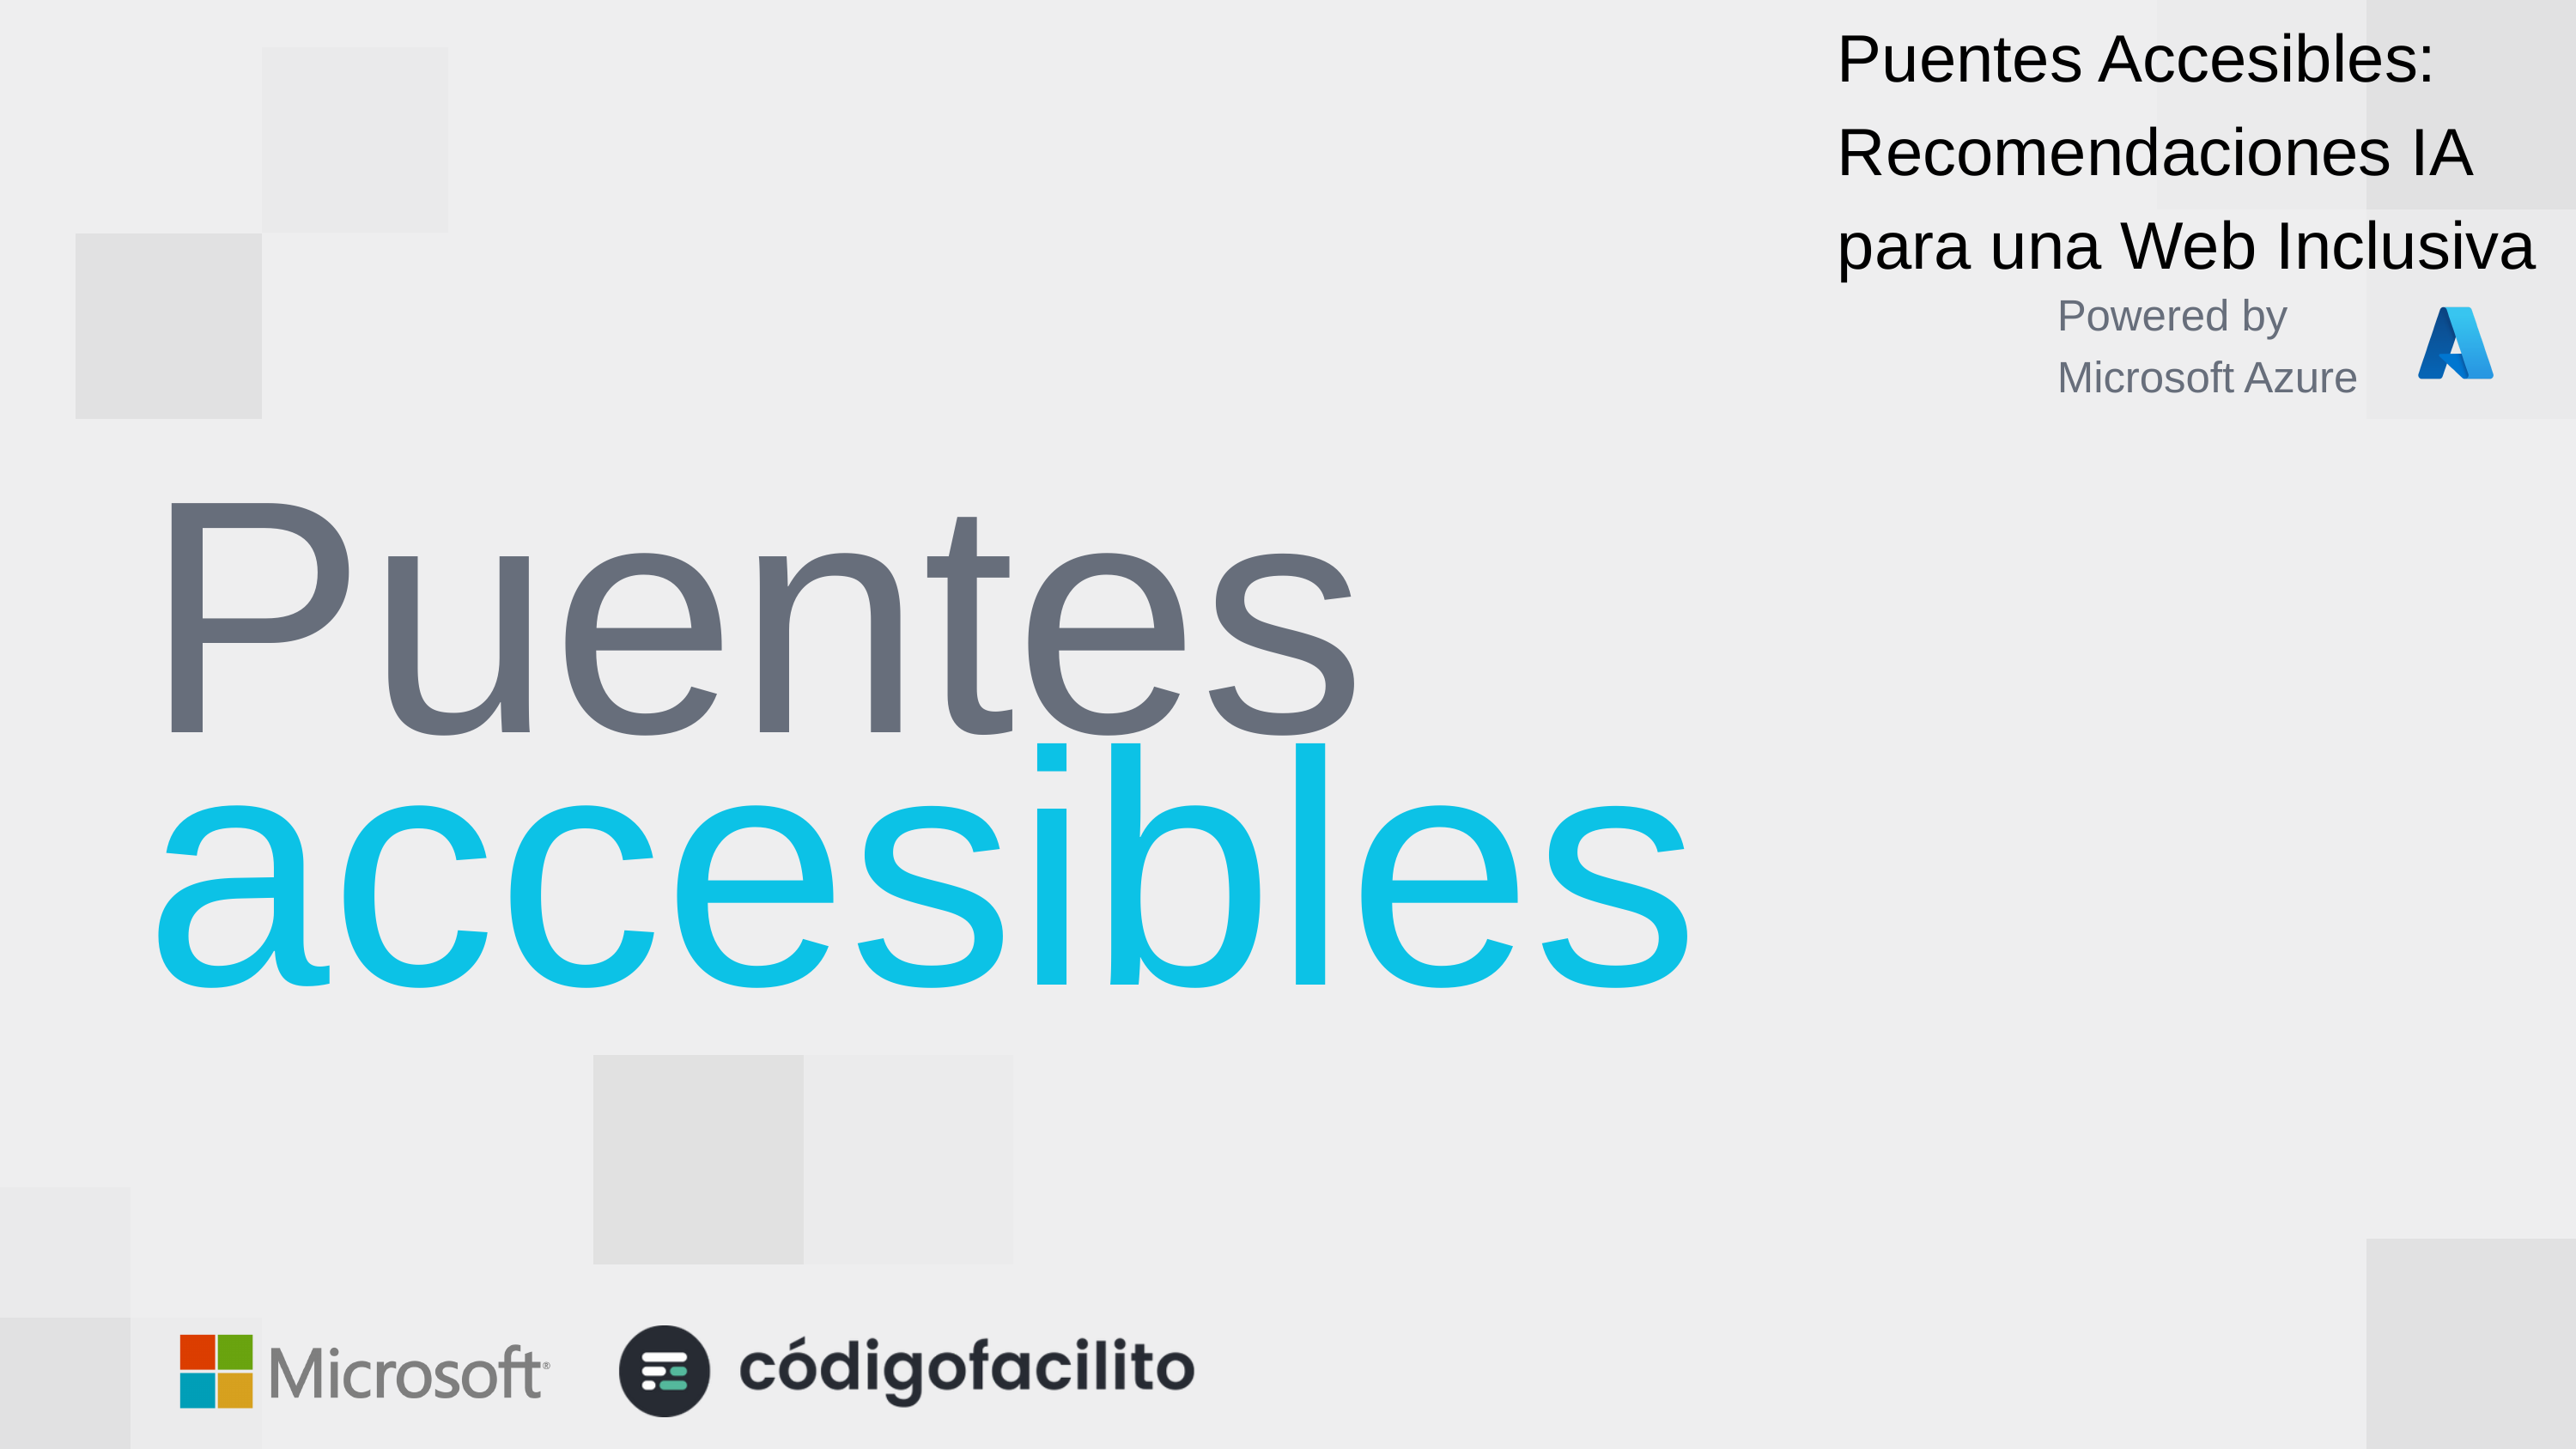

Puentes Accesibles: Recomendaciones IA para una Web Inclusiva
Powered by Microsoft Azure

Puentes
accesibles